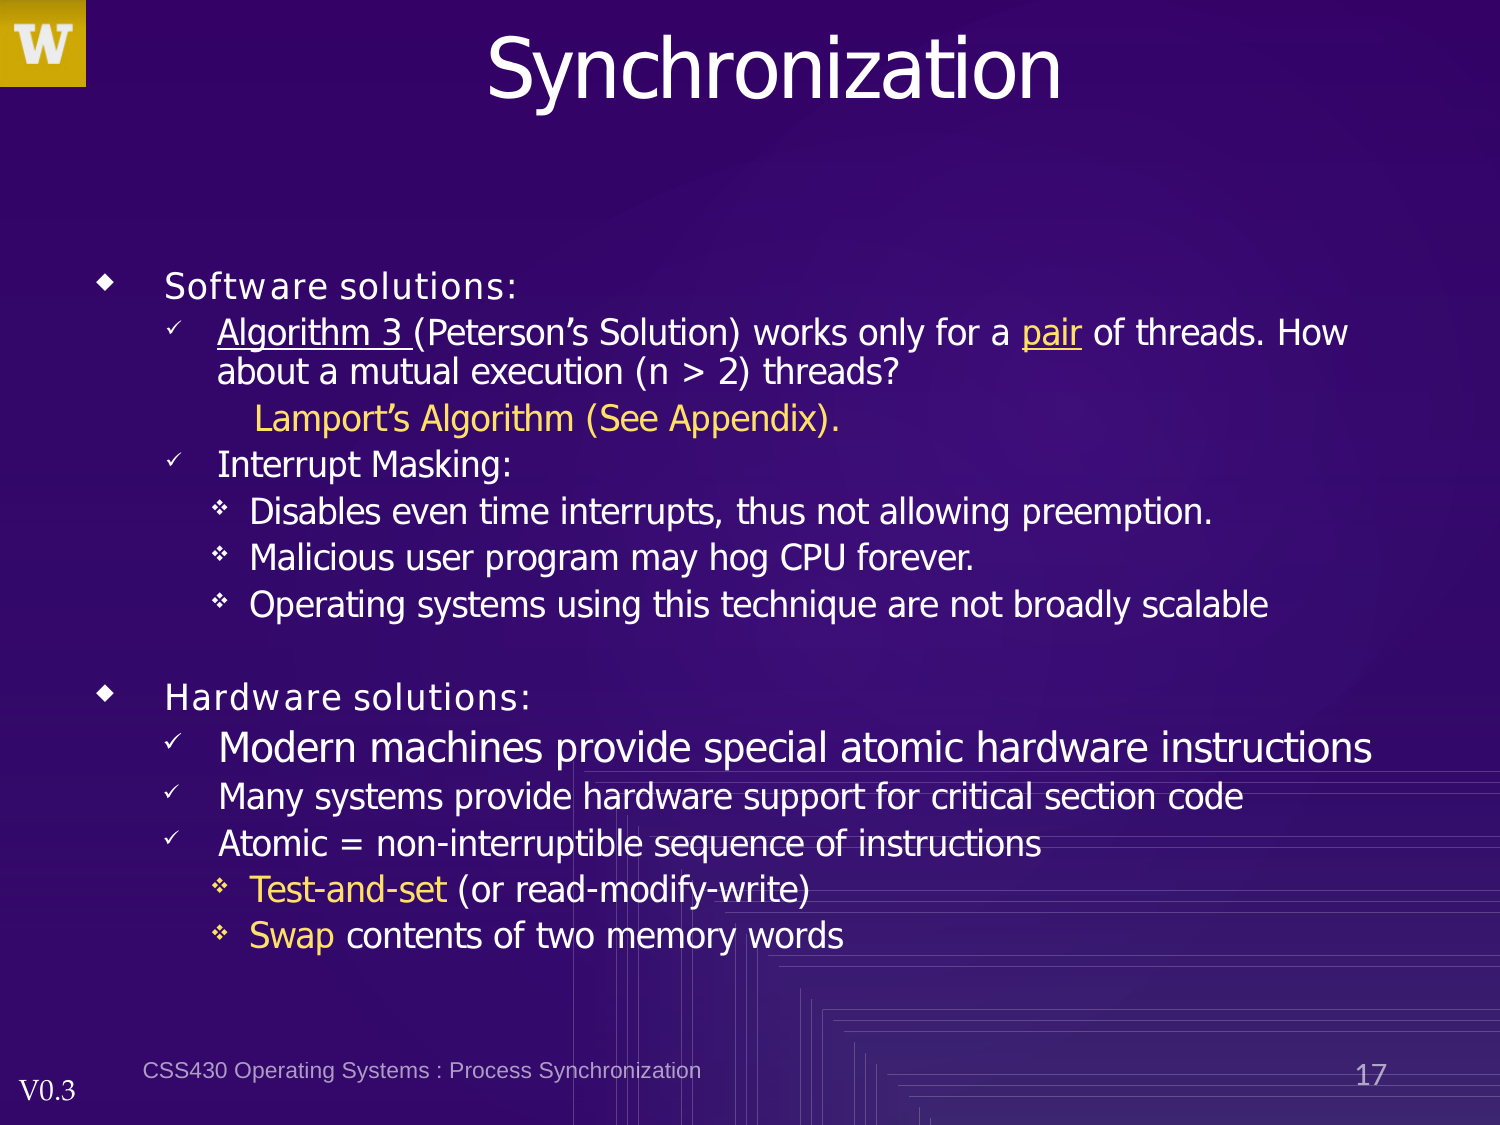

# Synchronization

Software solutions:
Algorithm 3 (Peterson’s Solution) works only for a pair of threads. How about a mutual execution (n > 2) threads?
Lamport’s Algorithm (See Appendix).
Interrupt Masking:
Disables even time interrupts, thus not allowing preemption.
Malicious user program may hog CPU forever.
Operating systems using this technique are not broadly scalable

Hardware solutions:
Modern machines provide special atomic hardware instructions
Many systems provide hardware support for critical section code
Atomic = non-interruptible sequence of instructions
Test-and-set (or read-modify-write)
Swap contents of two memory words

CSS430 Operating Systems : Process Synchronization
17